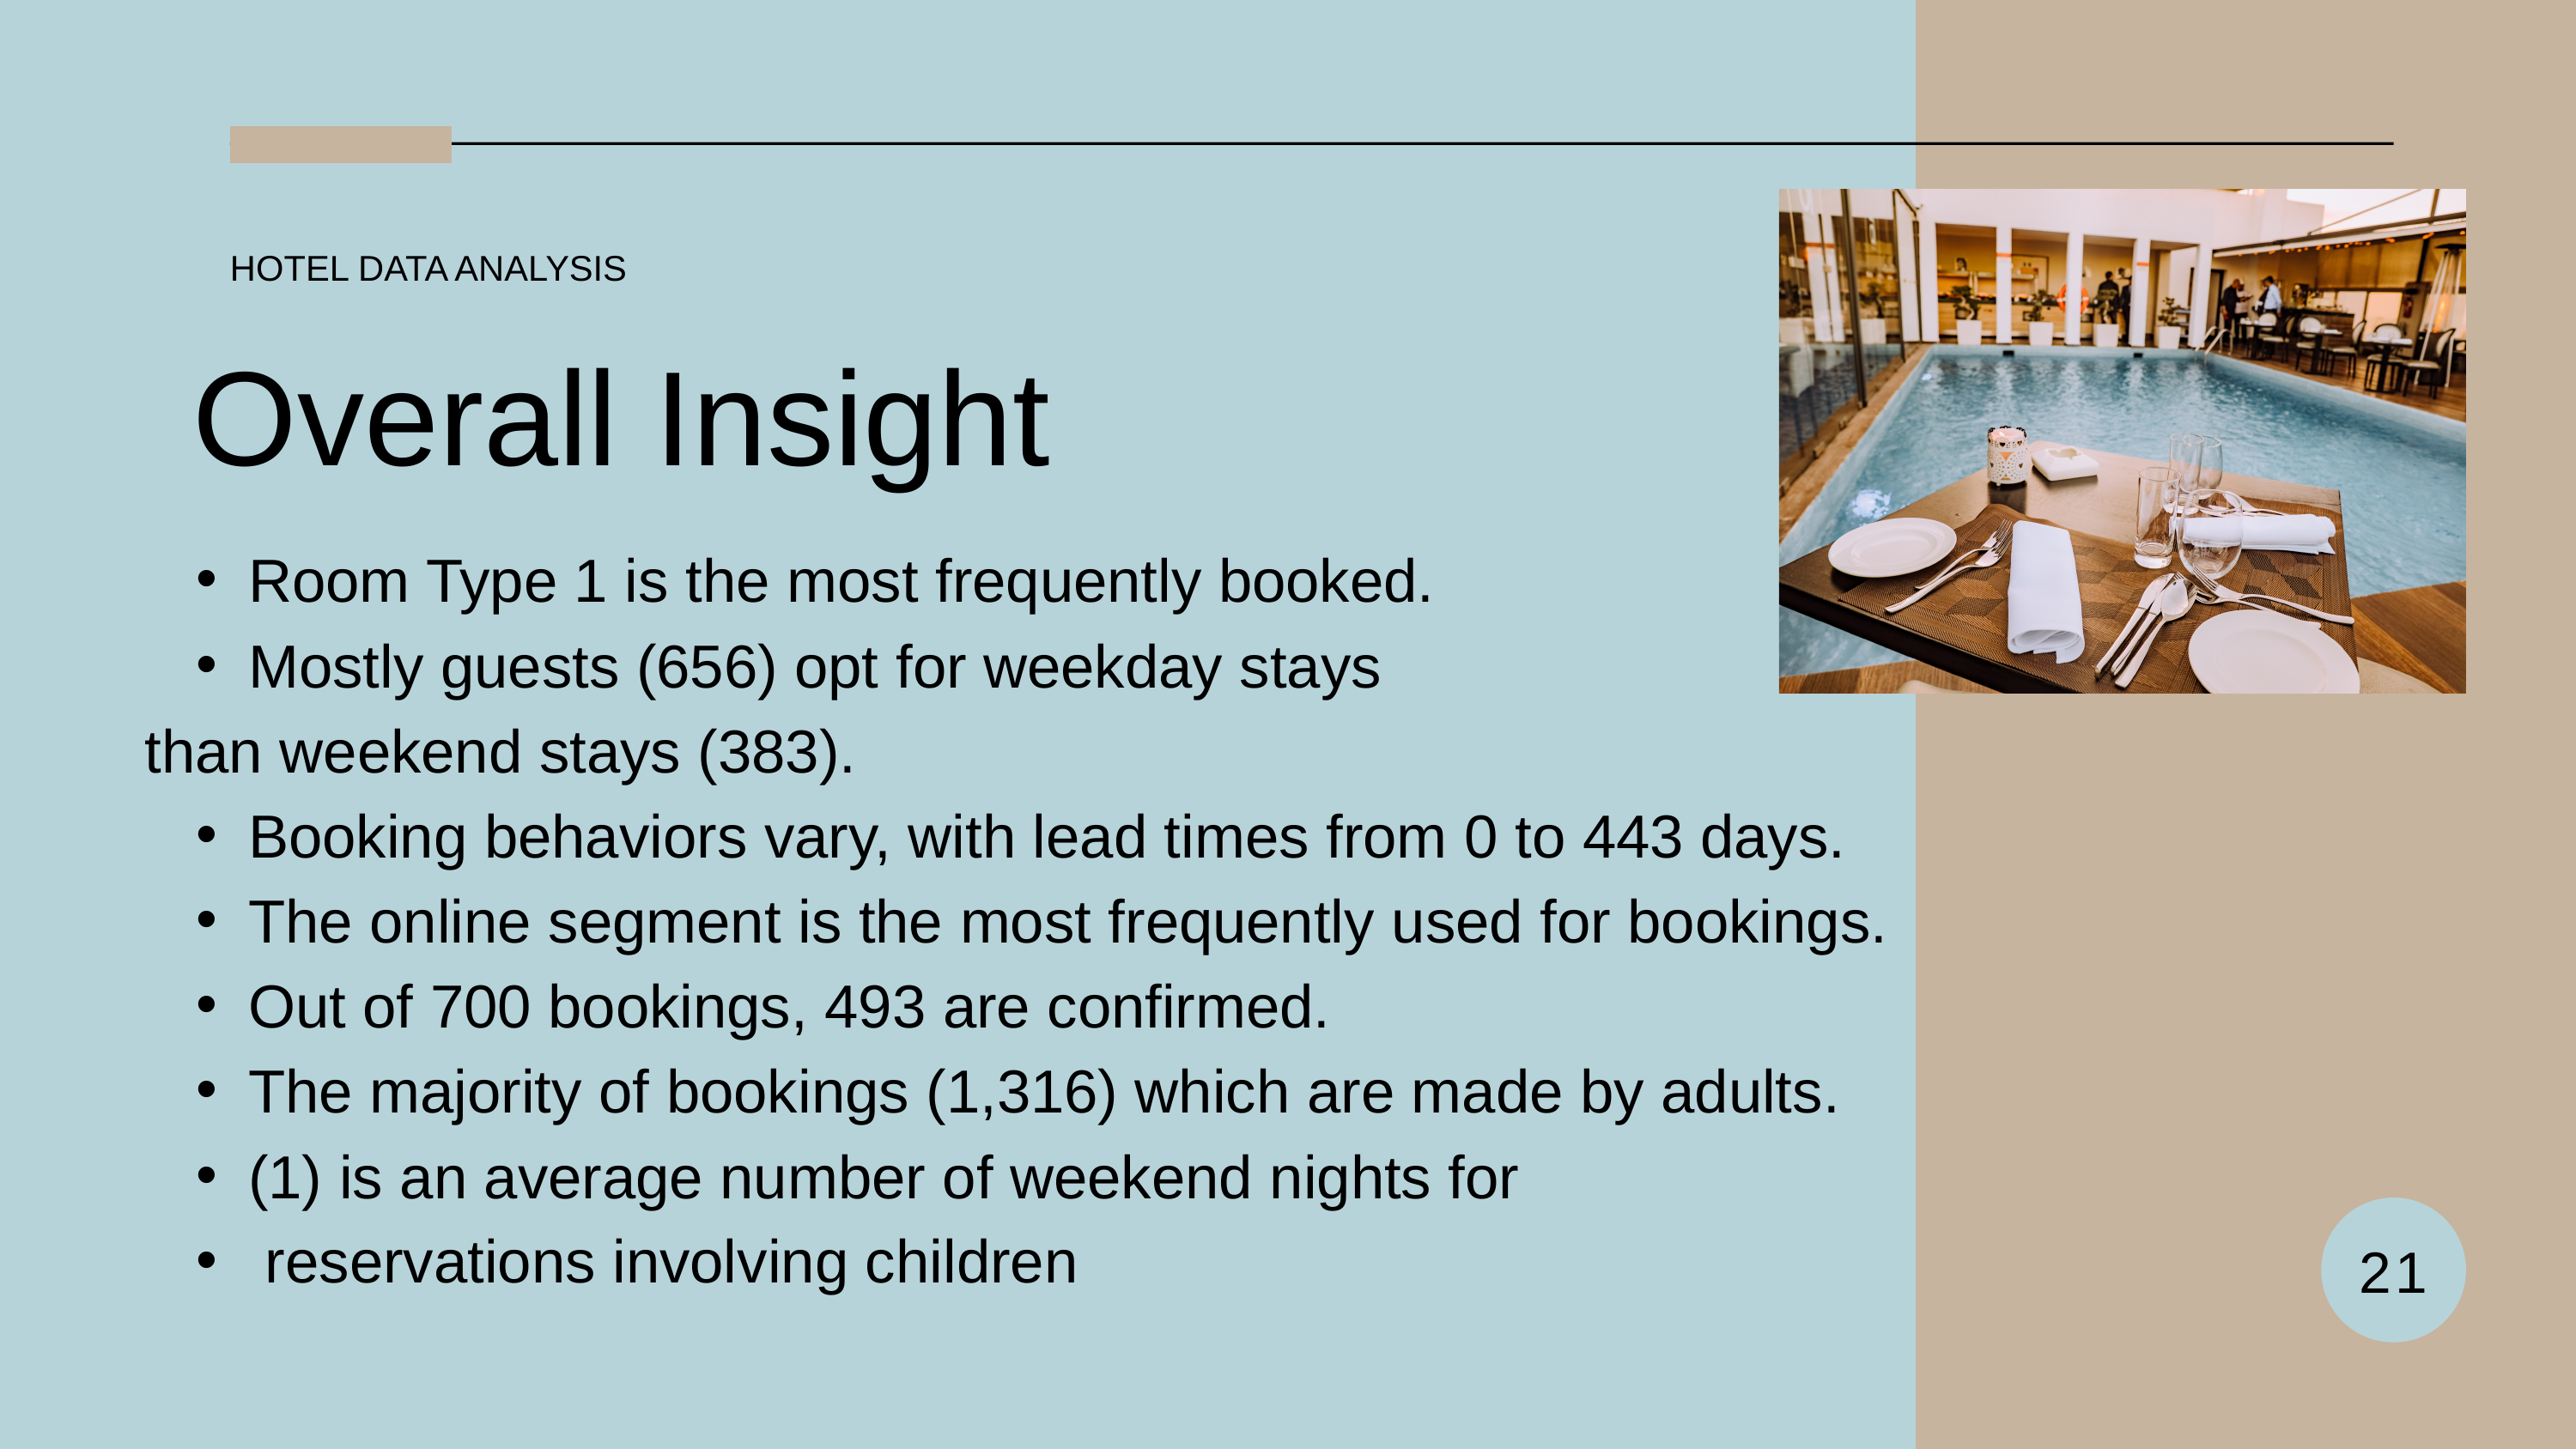

HOTEL DATA ANALYSIS
Overall Insight
Room Type 1 is the most frequently booked.
Mostly guests (656) opt for weekday stays
than weekend stays (383).
Booking behaviors vary, with lead times from 0 to 443 days.
The online segment is the most frequently used for bookings.
Out of 700 bookings, 493 are confirmed.
The majority of bookings (1,316) which are made by adults.
(1) is an average number of weekend nights for
 reservations involving children

21